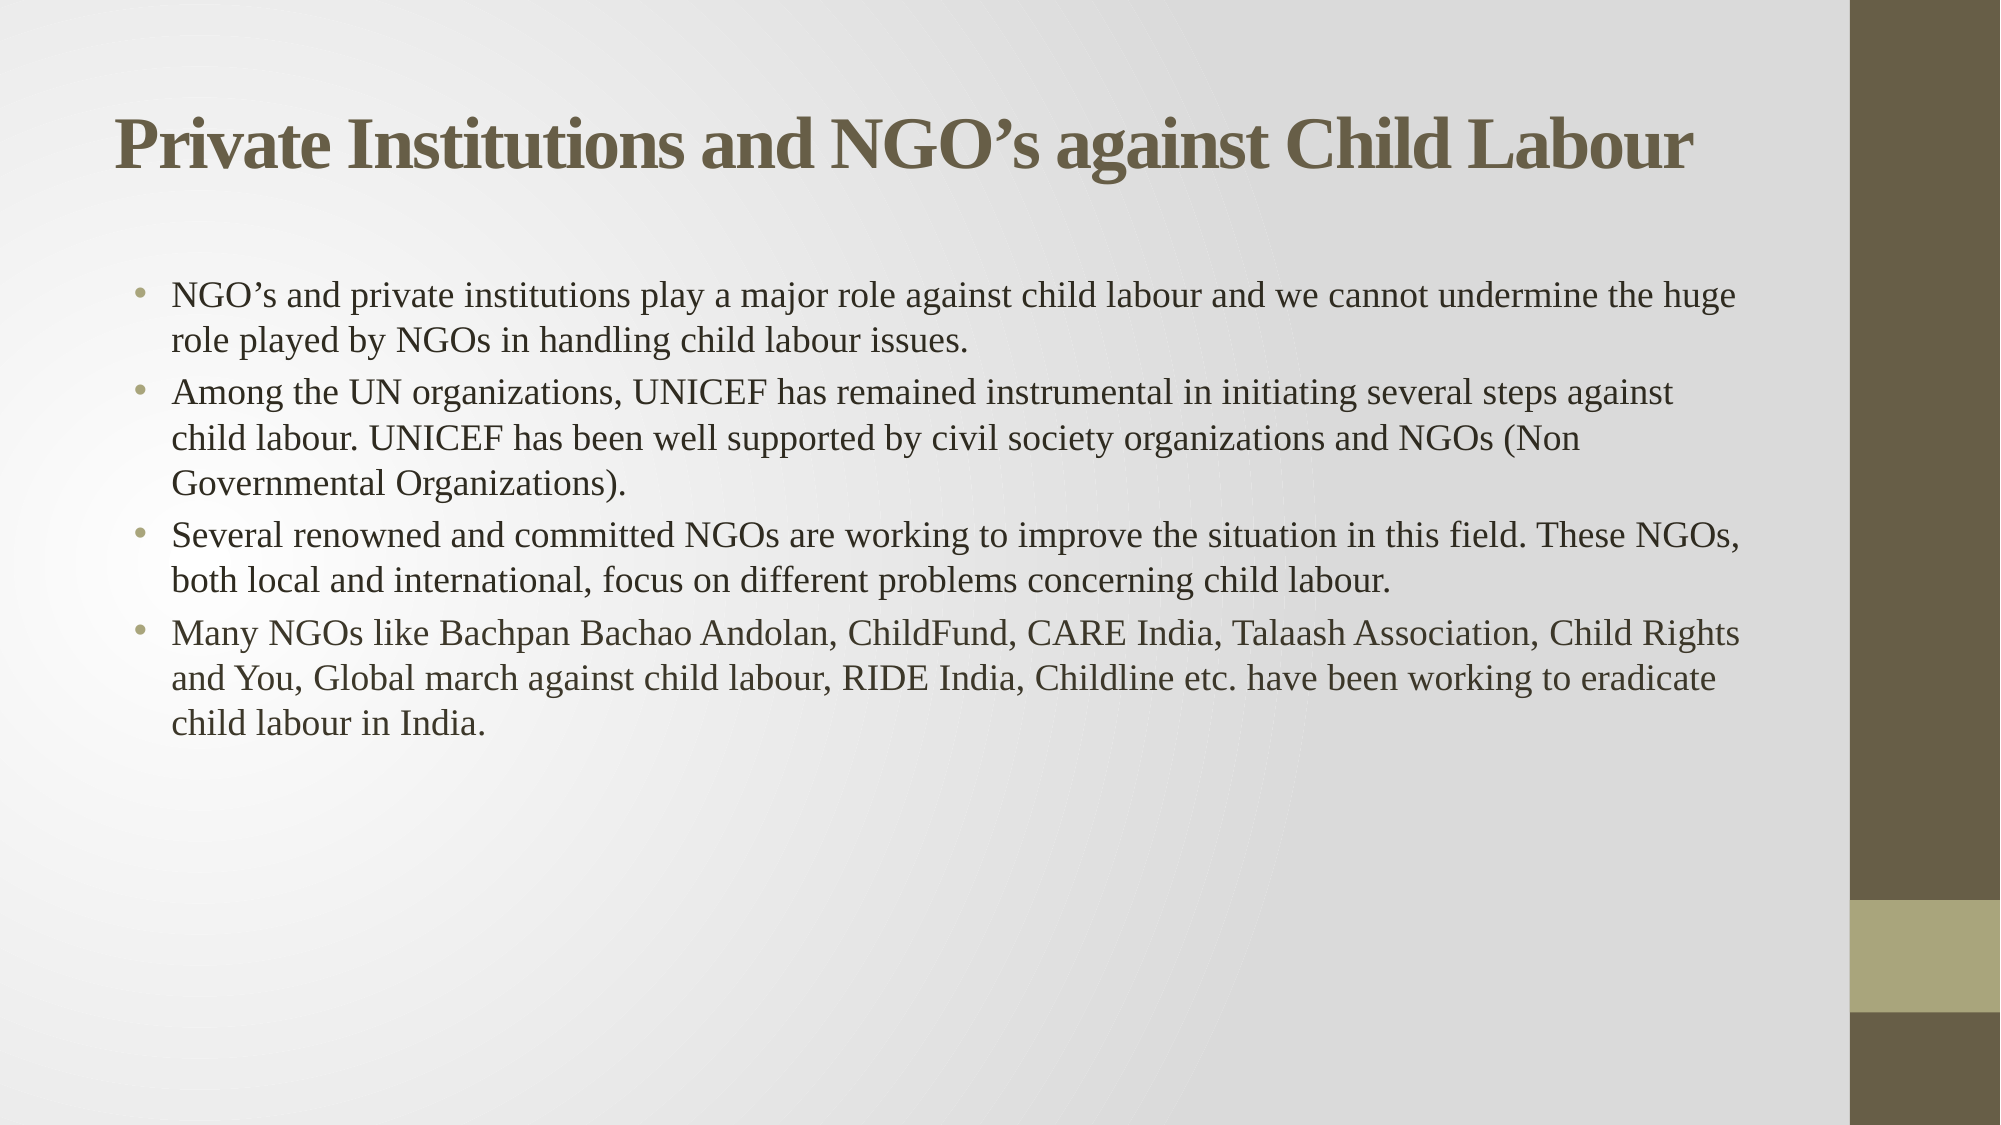

# Private Institutions and NGO’s against Child Labour
NGO’s and private institutions play a major role against child labour and we cannot undermine the huge role played by NGOs in handling child labour issues.
Among the UN organizations, UNICEF has remained instrumental in initiating several steps against child labour. UNICEF has been well supported by civil society organizations and NGOs (Non Governmental Organizations).
Several renowned and committed NGOs are working to improve the situation in this field. These NGOs, both local and international, focus on different problems concerning child labour.
Many NGOs like Bachpan Bachao Andolan, ChildFund, CARE India, Talaash Association, Child Rights and You, Global march against child labour, RIDE India, Childline etc. have been working to eradicate child labour in India.